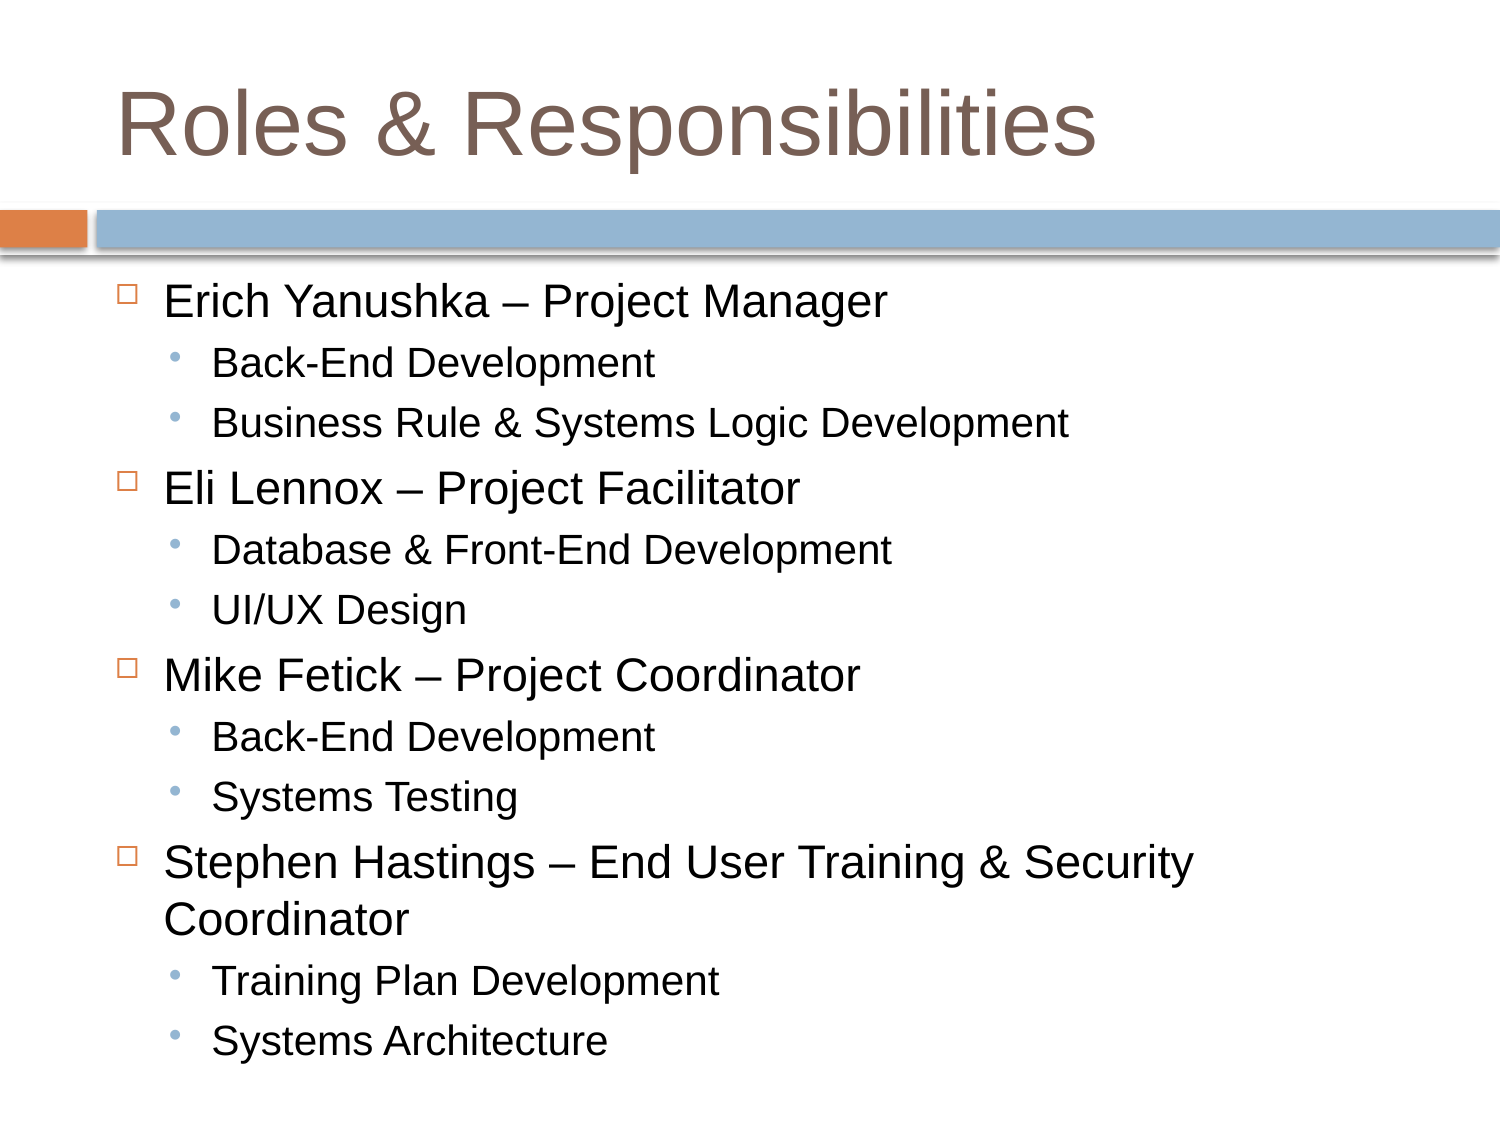

# Roles & Responsibilities
Erich Yanushka – Project Manager
Back-End Development
Business Rule & Systems Logic Development
Eli Lennox – Project Facilitator
Database & Front-End Development
UI/UX Design
Mike Fetick – Project Coordinator
Back-End Development
Systems Testing
Stephen Hastings – End User Training & Security Coordinator
Training Plan Development
Systems Architecture